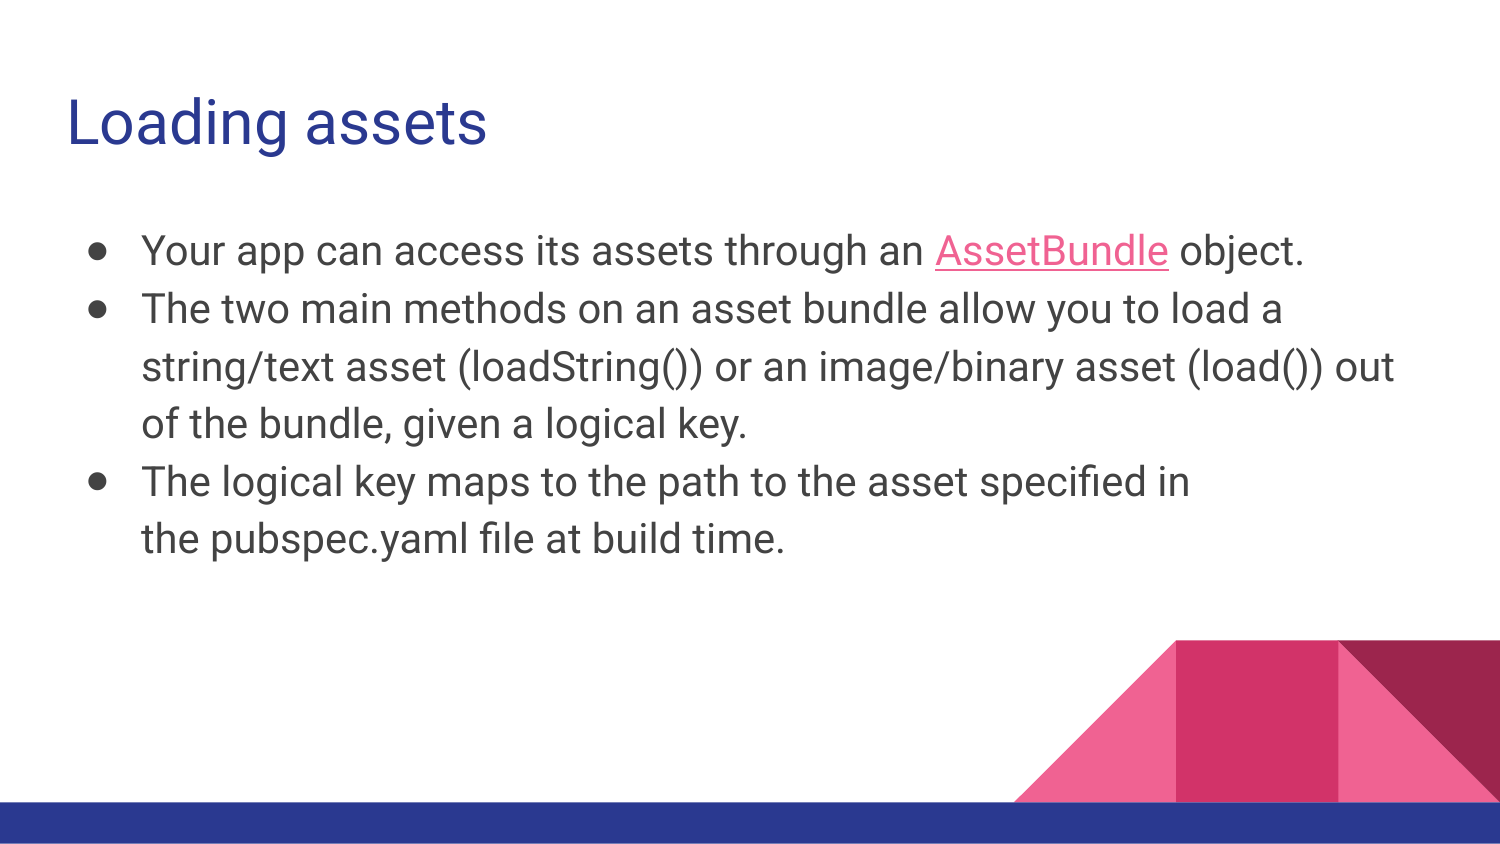

# Loading assets
Your app can access its assets through an AssetBundle object.
The two main methods on an asset bundle allow you to load a string/text asset (loadString()) or an image/binary asset (load()) out of the bundle, given a logical key.
The logical key maps to the path to the asset specified in the pubspec.yaml file at build time.